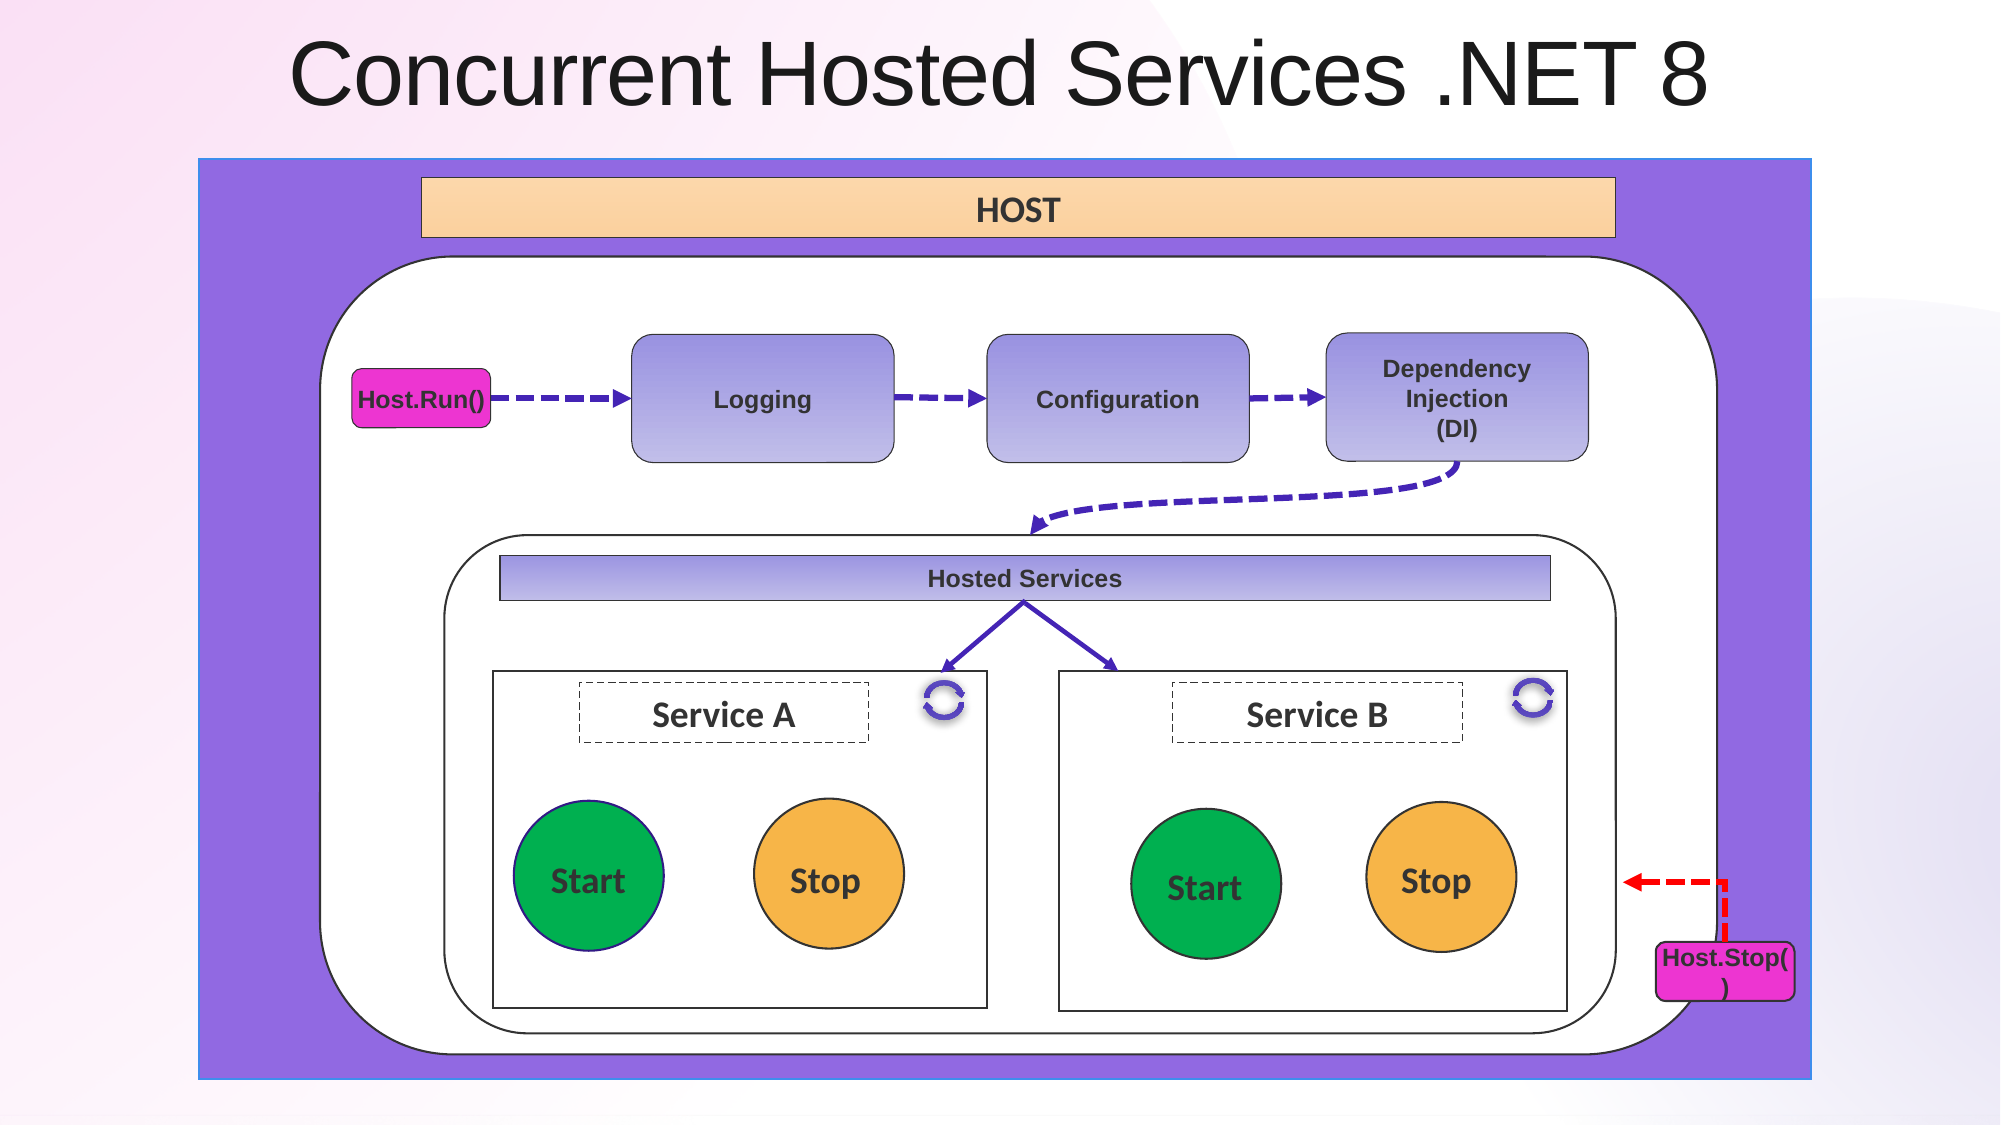

# Concurrent Hosted Services .NET 8

HOST

Dependency Injection
(DI)
Configuration
Logging
Host.Run()

Hosted Services

Service B
Service A

Stop
Start
Stop
Start
Host.Stop()